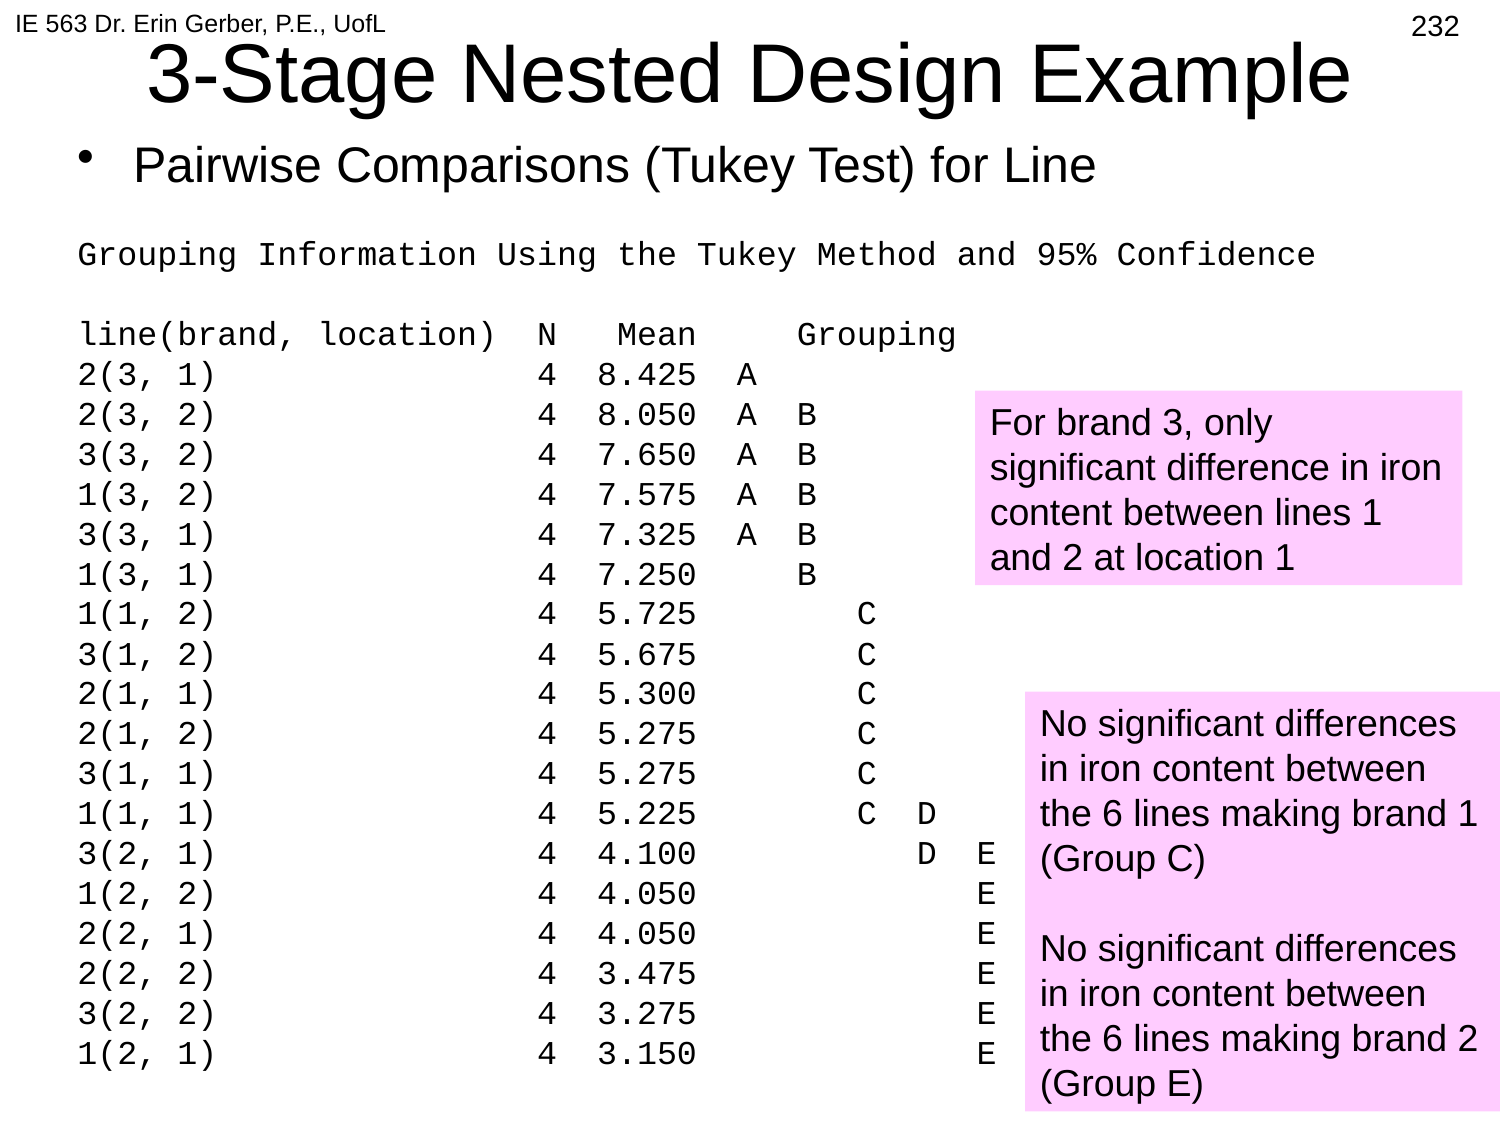

IE 563 Dr. Erin Gerber, P.E., UofL
232
# 3-Stage Nested Design Example
Pairwise Comparisons (Tukey Test) for Line

Grouping Information Using the Tukey Method and 95% Confidence

line(brand, location)  N   Mean     Grouping
2(3, 1)                4  8.425  A
2(3, 2)                4  8.050  A  B
3(3, 2)                4  7.650  A  B
1(3, 2)                4  7.575  A  B
3(3, 1)                4  7.325  A  B
1(3, 1)                4  7.250     B
1(1, 2)                4  5.725        C
3(1, 2)                4  5.675        C
2(1, 1)                4  5.300        C
2(1, 2)                4  5.275        C
3(1, 1)                4  5.275        C
1(1, 1)                4  5.225        C  D
3(2, 1)                4  4.100           D  E
1(2, 2)                4  4.050              E
2(2, 1)                4  4.050              E
2(2, 2)                4  3.475              E
3(2, 2)                4  3.275              E
1(2, 1)                4  3.150              E

For brand 3, only significant difference in iron content between lines 1 and 2 at location 1
No significant differences in iron content between the 6 lines making brand 1 (Group C)

No significant differences in iron content between the 6 lines making brand 2
(Group E)